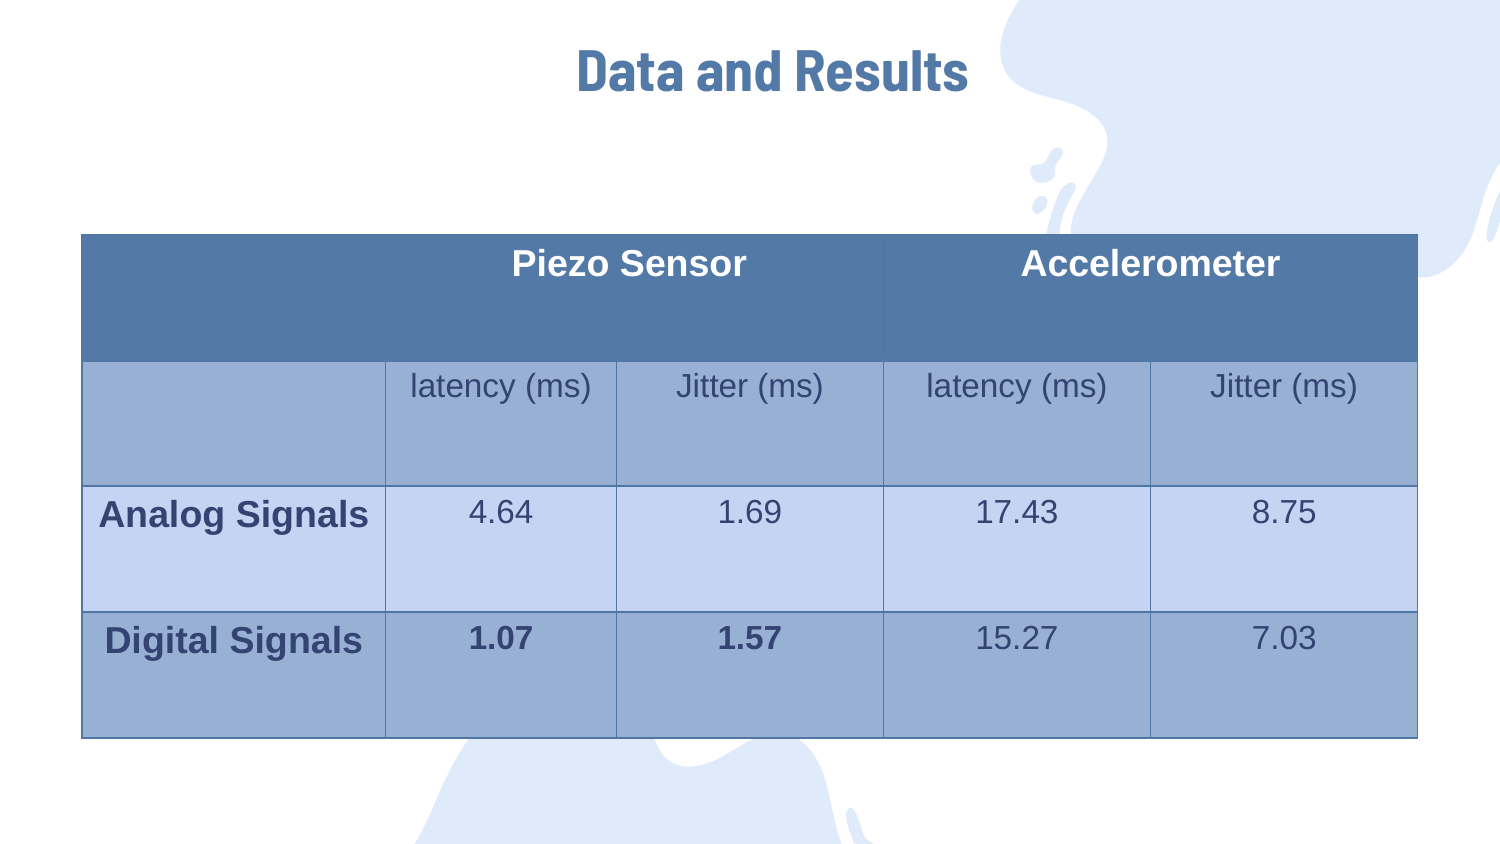

# Data and Results
|  | Piezo Sensor |  | Accelerometer |  |
| --- | --- | --- | --- | --- |
|  | latency (ms) | Jitter (ms) | latency (ms) | Jitter (ms) |
| Analog Signals | 4.64 | 1.69 | 17.43 | 8.75 |
| Digital Signals | 1.07 | 1.57 | 15.27 | 7.03 |